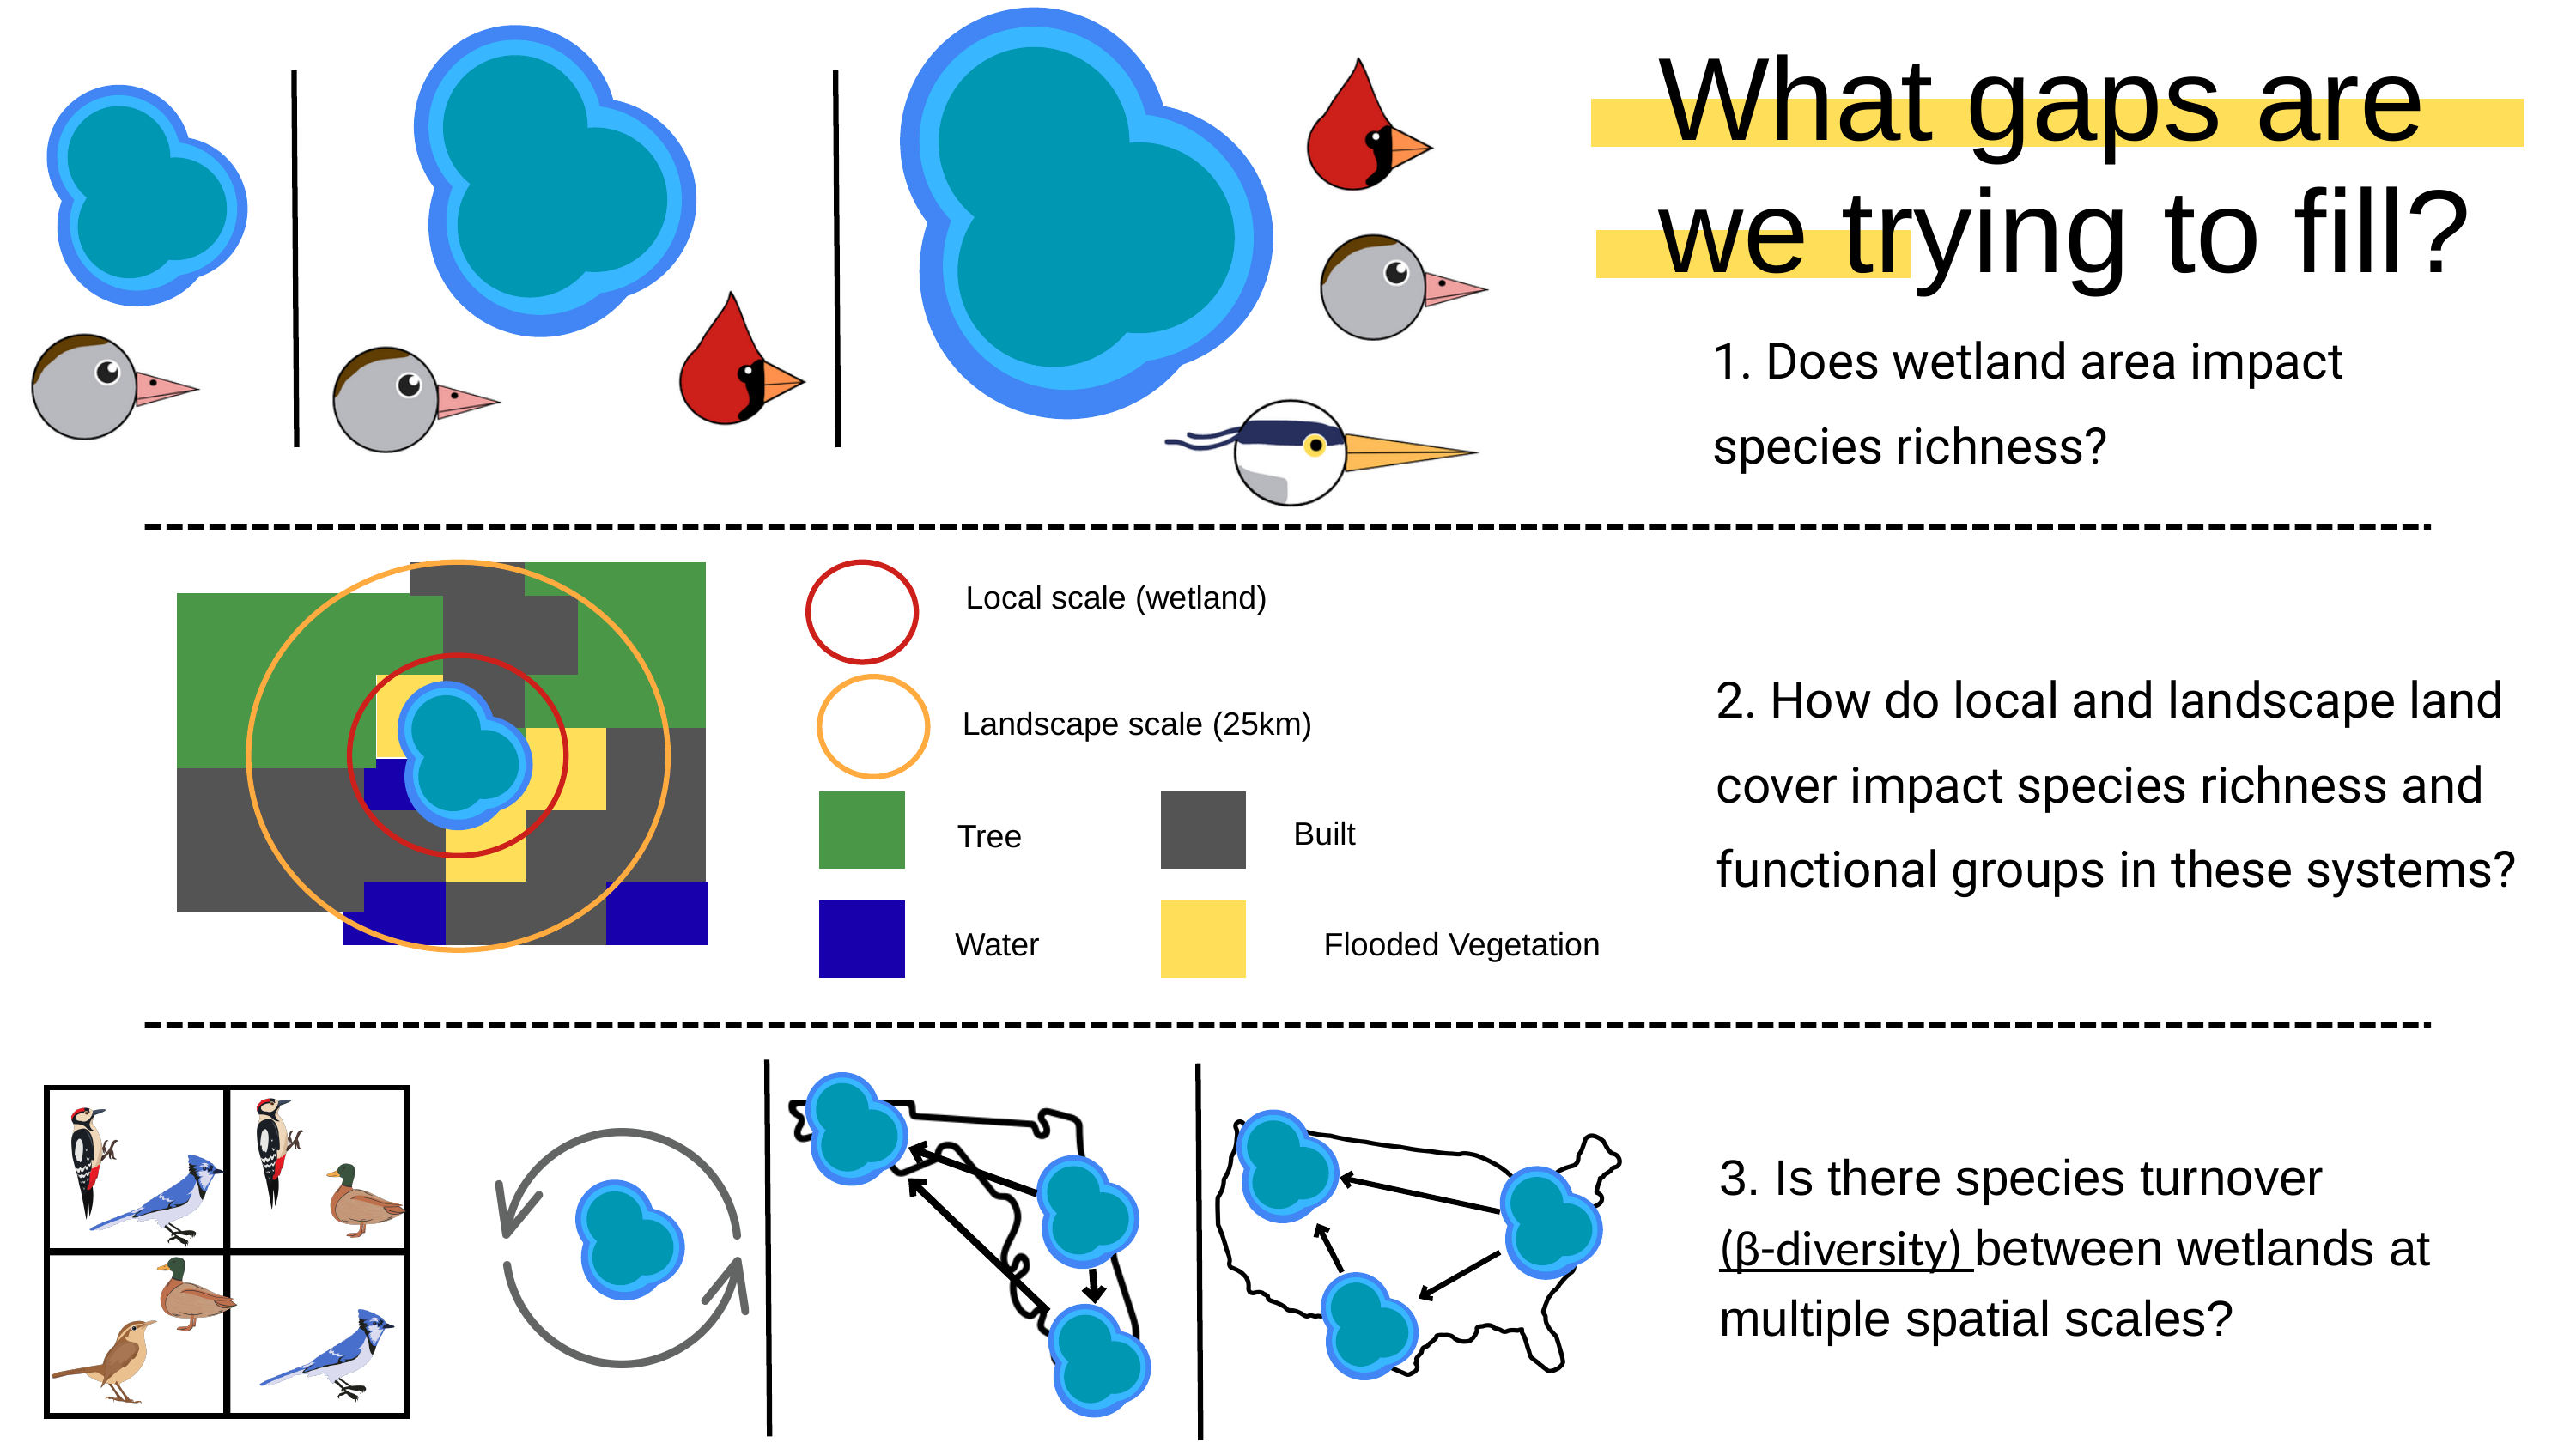

What gaps are we trying to fill?

1. Does wetland area impact species richness?

Local scale (wetland)
2. How do local and landscape land cover impact species richness and functional groups in these systems?

Landscape scale (25km)

Built
Tree

Flooded Vegetation
Water

3. Is there species turnover
(β-diversity) between wetlands at multiple spatial scales?